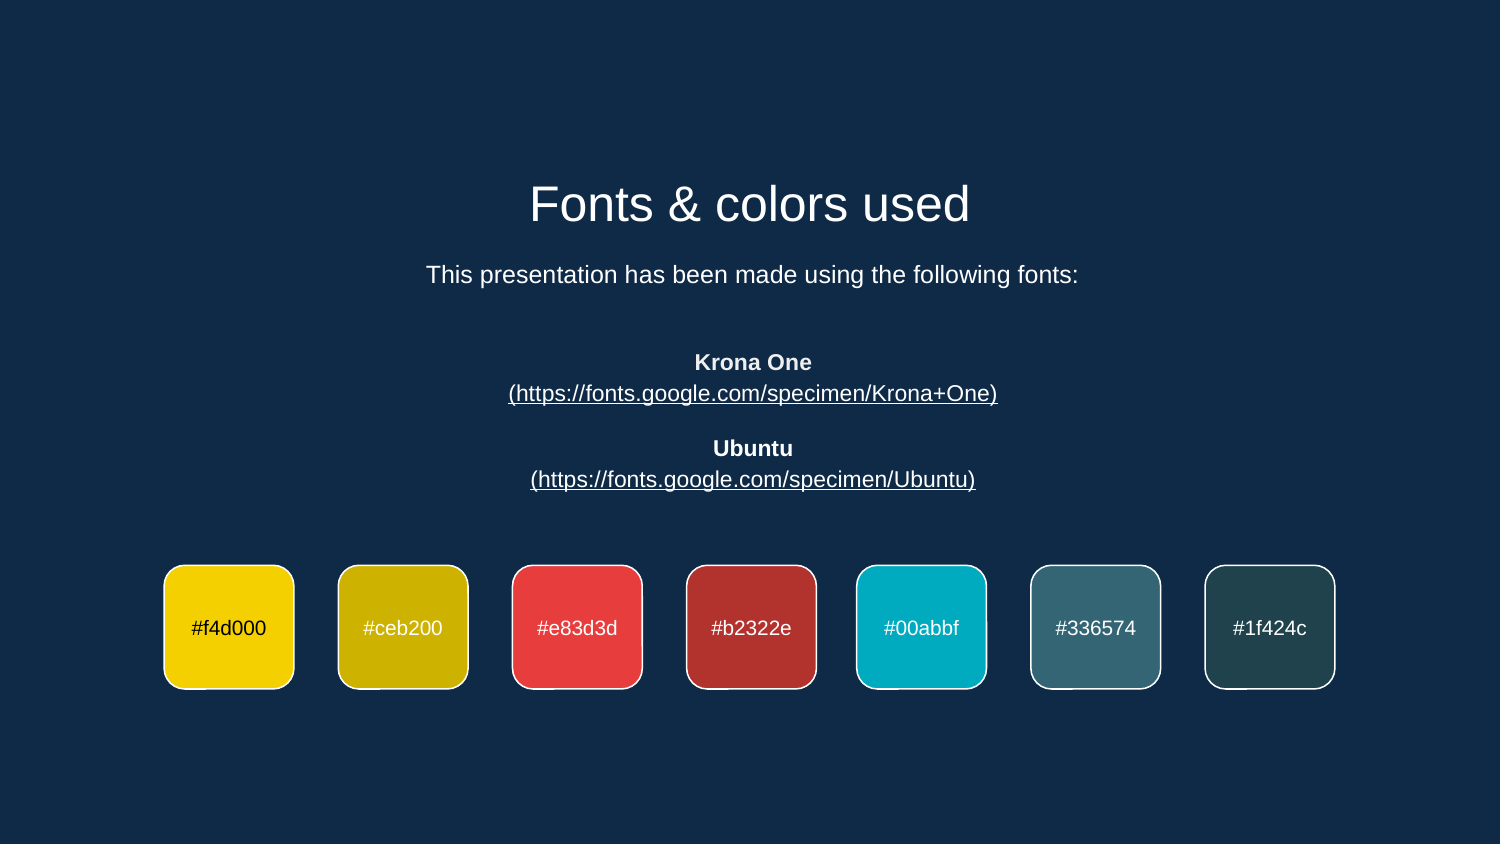

Fonts & colors used
This presentation has been made using the following fonts:

Krona One
(https://fonts.google.com/specimen/Krona+One)

Ubuntu
(https://fonts.google.com/specimen/Ubuntu)

#f4d000
#ceb200
#e83d3d
#b2322e

#00abbf
#336574
#1f424c